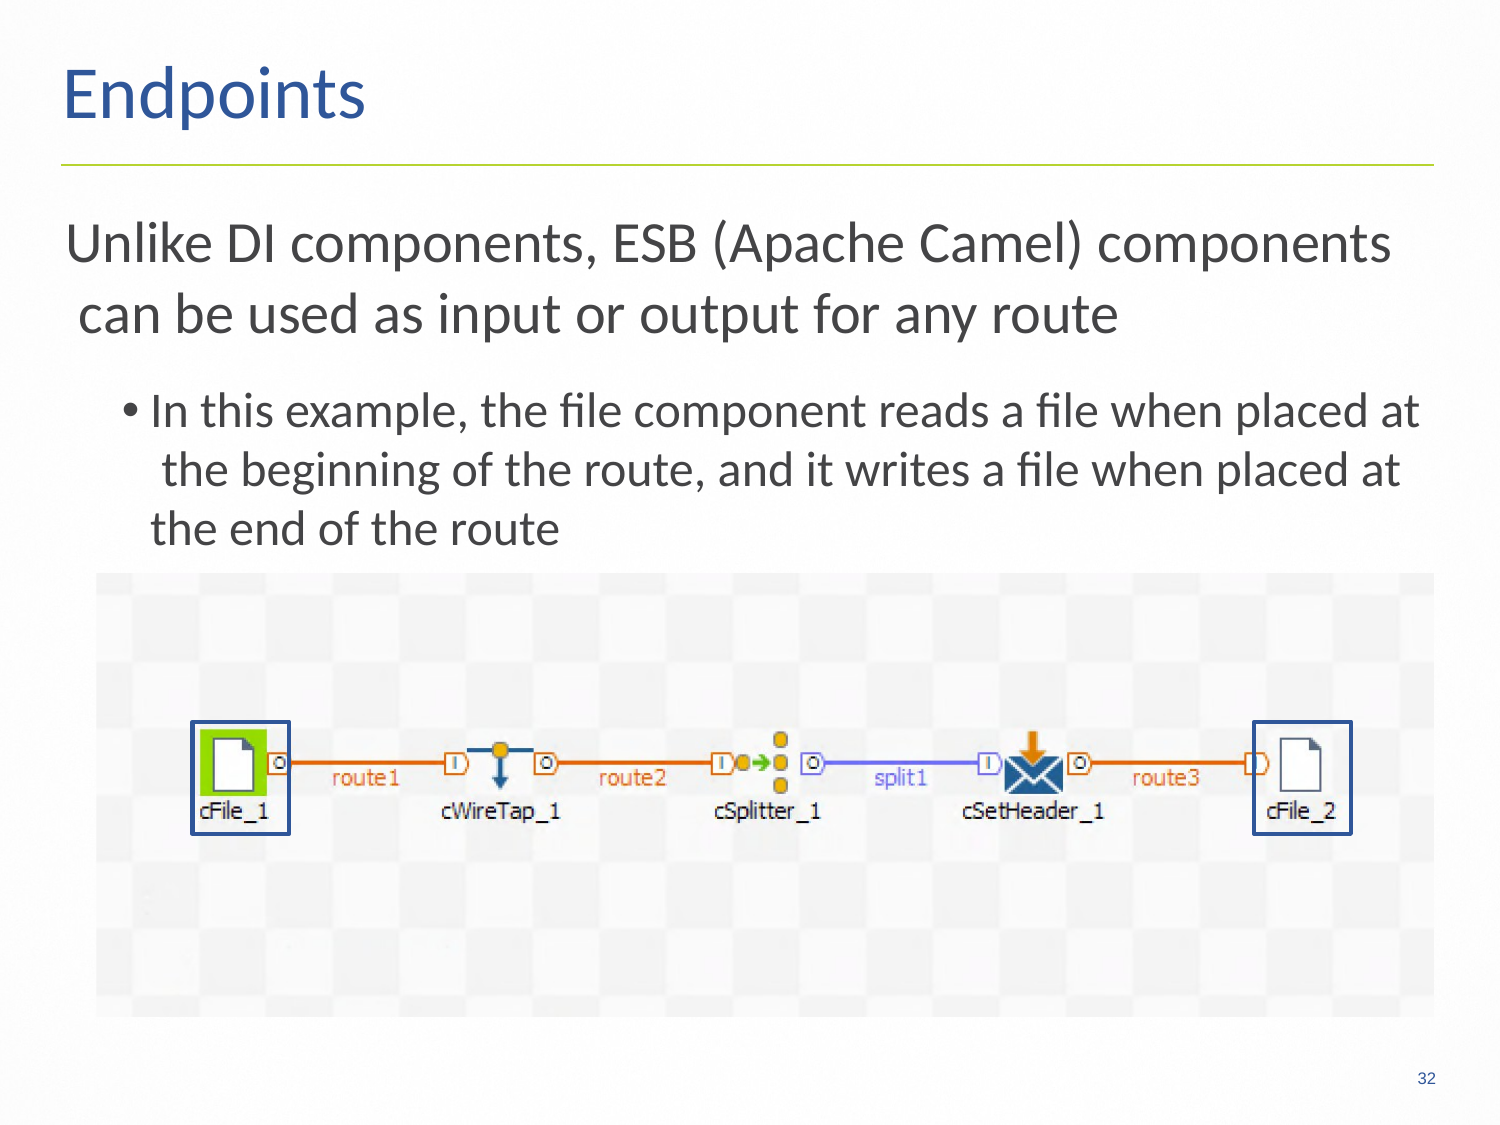

32
# Endpoints

Unlike DI components, ESB (Apache Camel) components  can be used as input or output for any route
In this example, the file component reads a file when placed at  the beginning of the route, and it writes a file when placed at  the end of the route